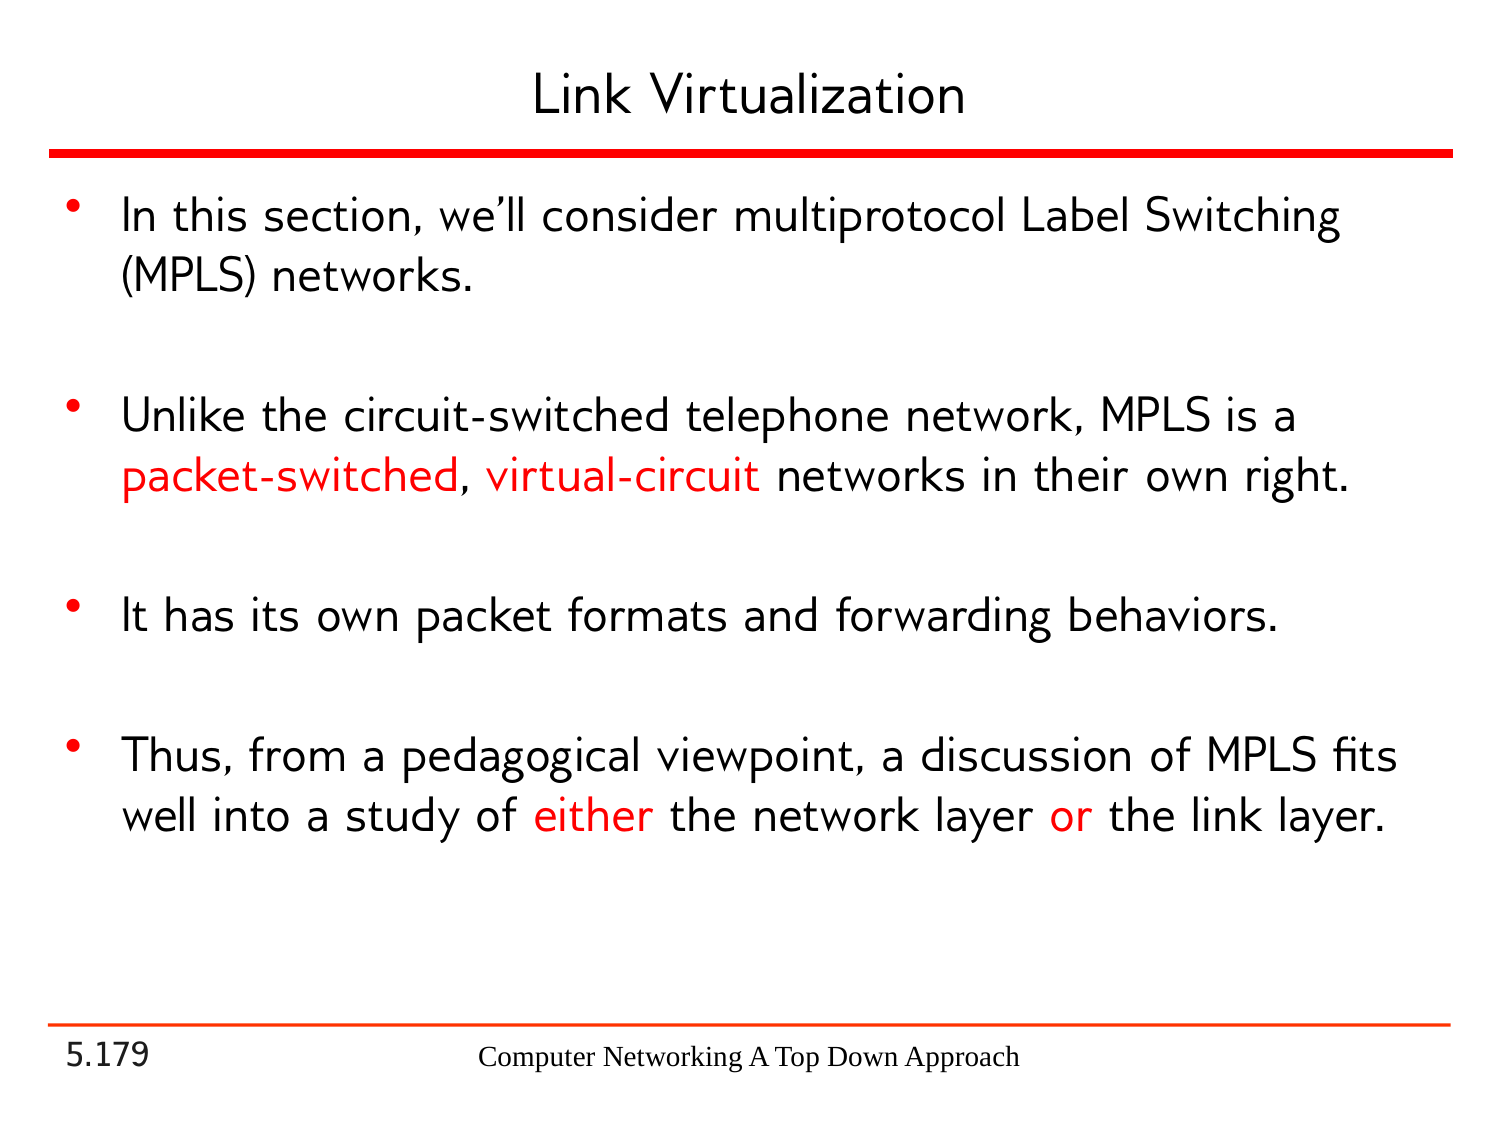

# Link Virtualization
In this section, we’ll consider multiprotocol Label Switching (MPLS) networks.

Unlike the circuit-switched telephone network, MPLS is a  packet-switched, virtual-circuit networks in their own right.

It has its own packet formats and forwarding behaviors.

Thus, from a pedagogical viewpoint, a discussion of MPLS fits well into a study of either the network layer or the link layer.